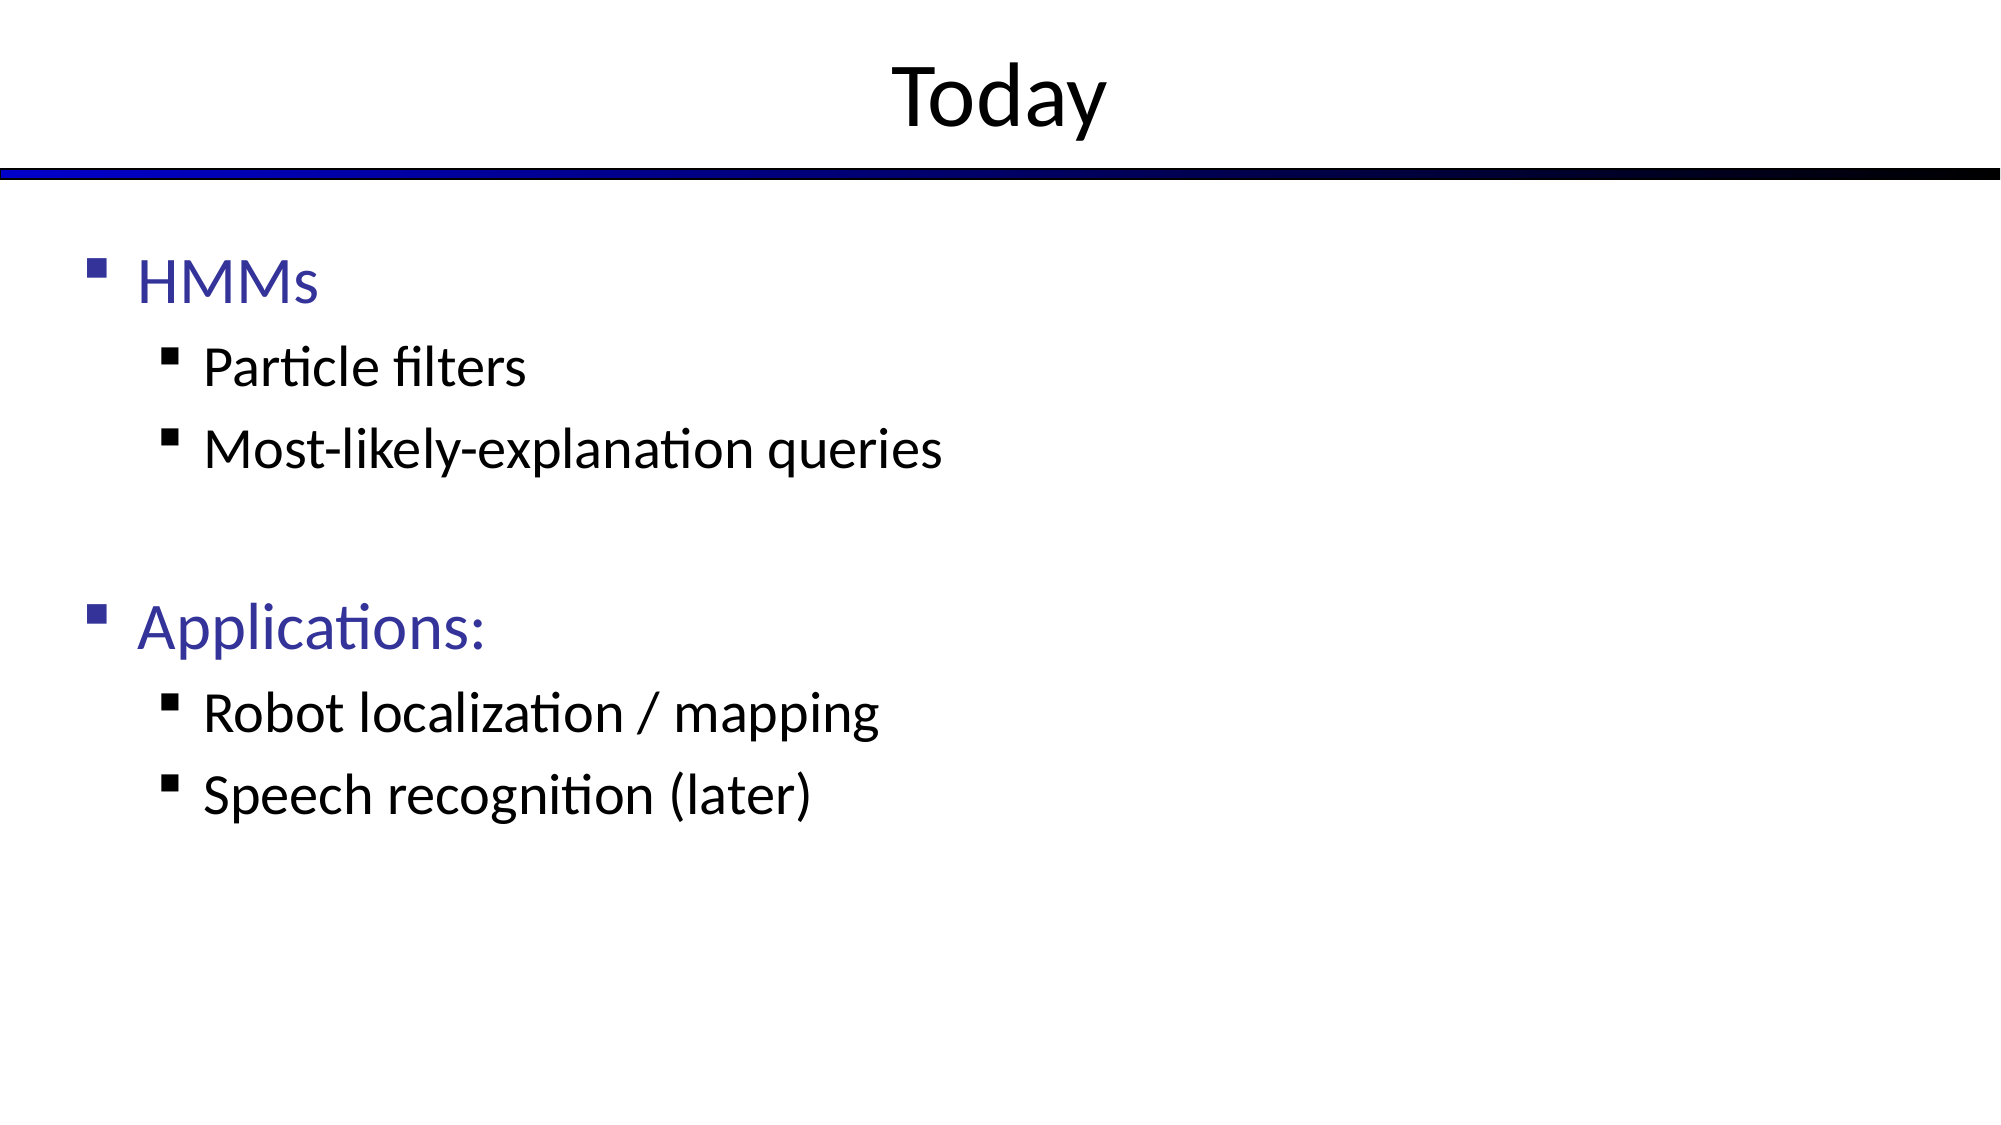

# Today
HMMs
Particle filters
Most-likely-explanation queries

Applications:
Robot localization / mapping
Speech recognition (later)